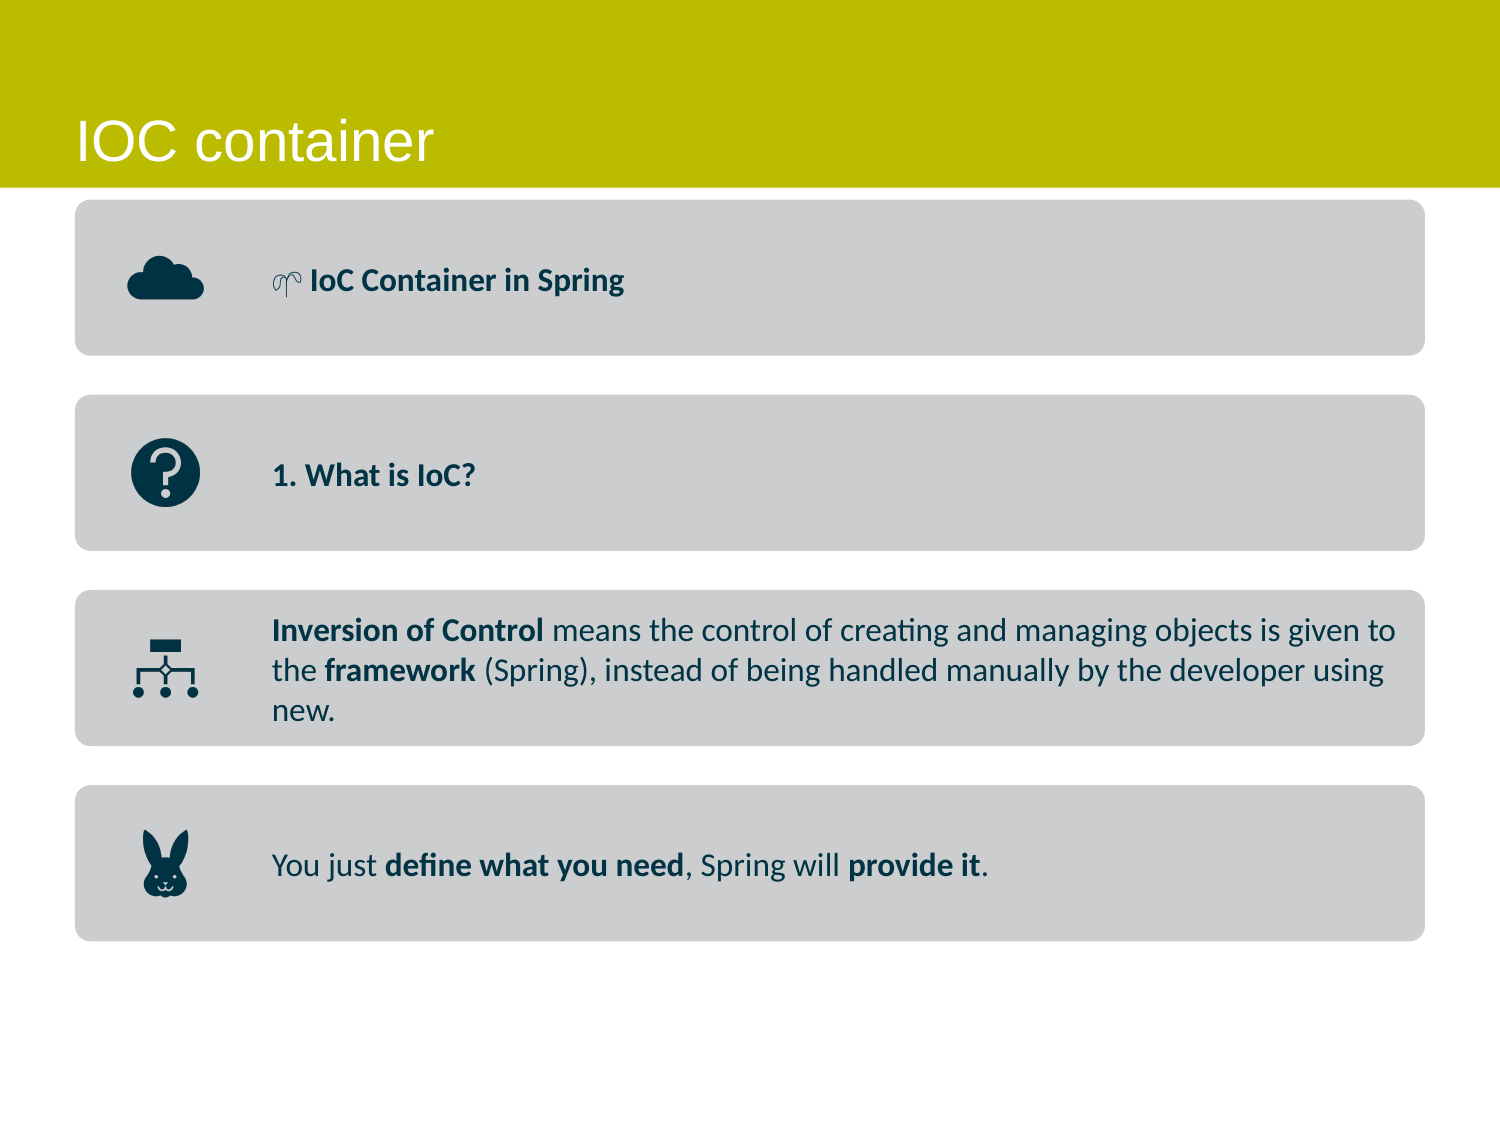

# IOC container
🌱 IoC Container in Spring
1. What is IoC?
Inversion of Control means the control of creating and managing objects is given to the framework (Spring), instead of being handled manually by the developer using new.
You just define what you need, Spring will provide it.